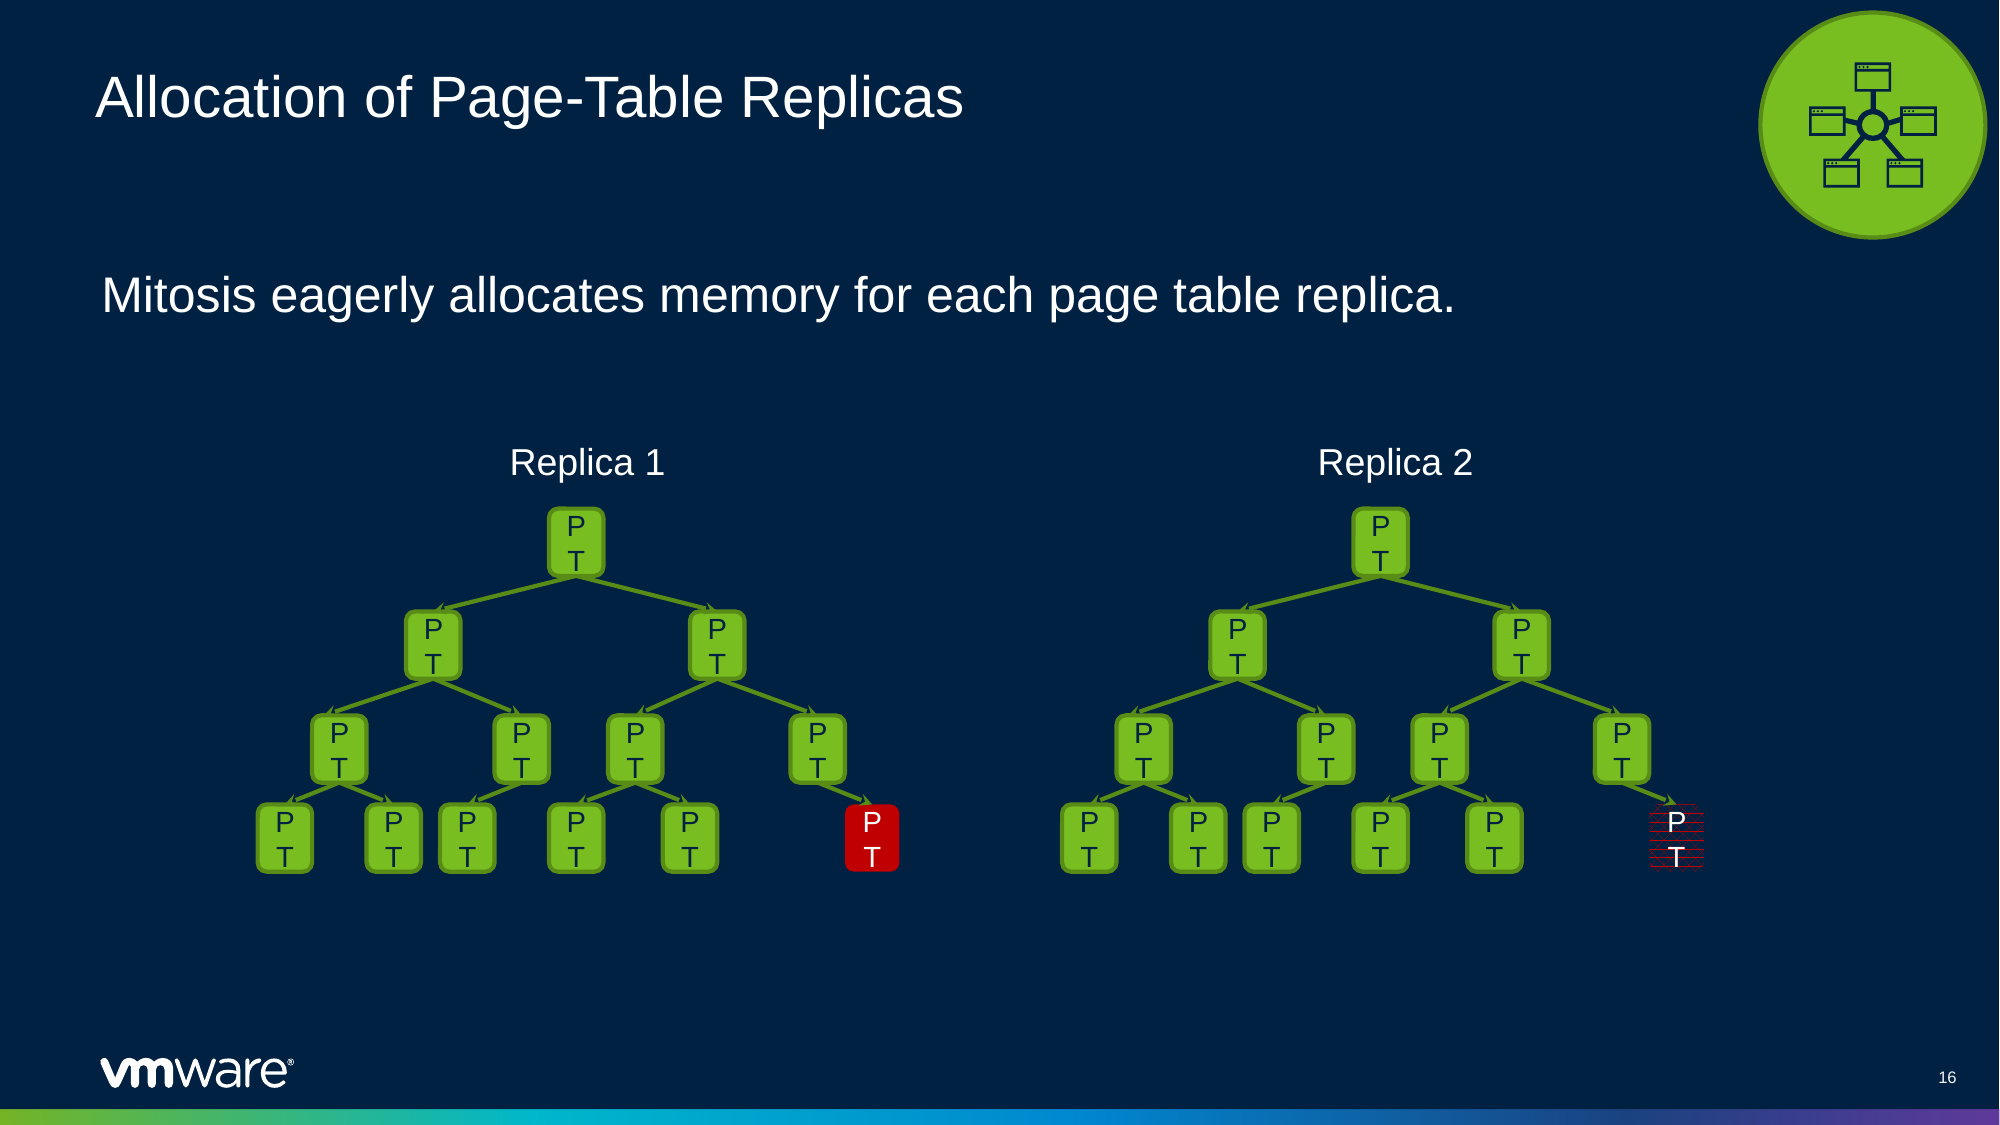

# Allocation of Page-Table Replicas

Mitosis eagerly allocates memory for each page table replica.

Replica 1
Replica 2
PT
PT
PT
PT
PT
PT
PT
PT
PT
PT
PT
PT
PT
PT
PT
PT
PT
PT
PT
PT
PT
PT
PT
PT
PT
PT
16